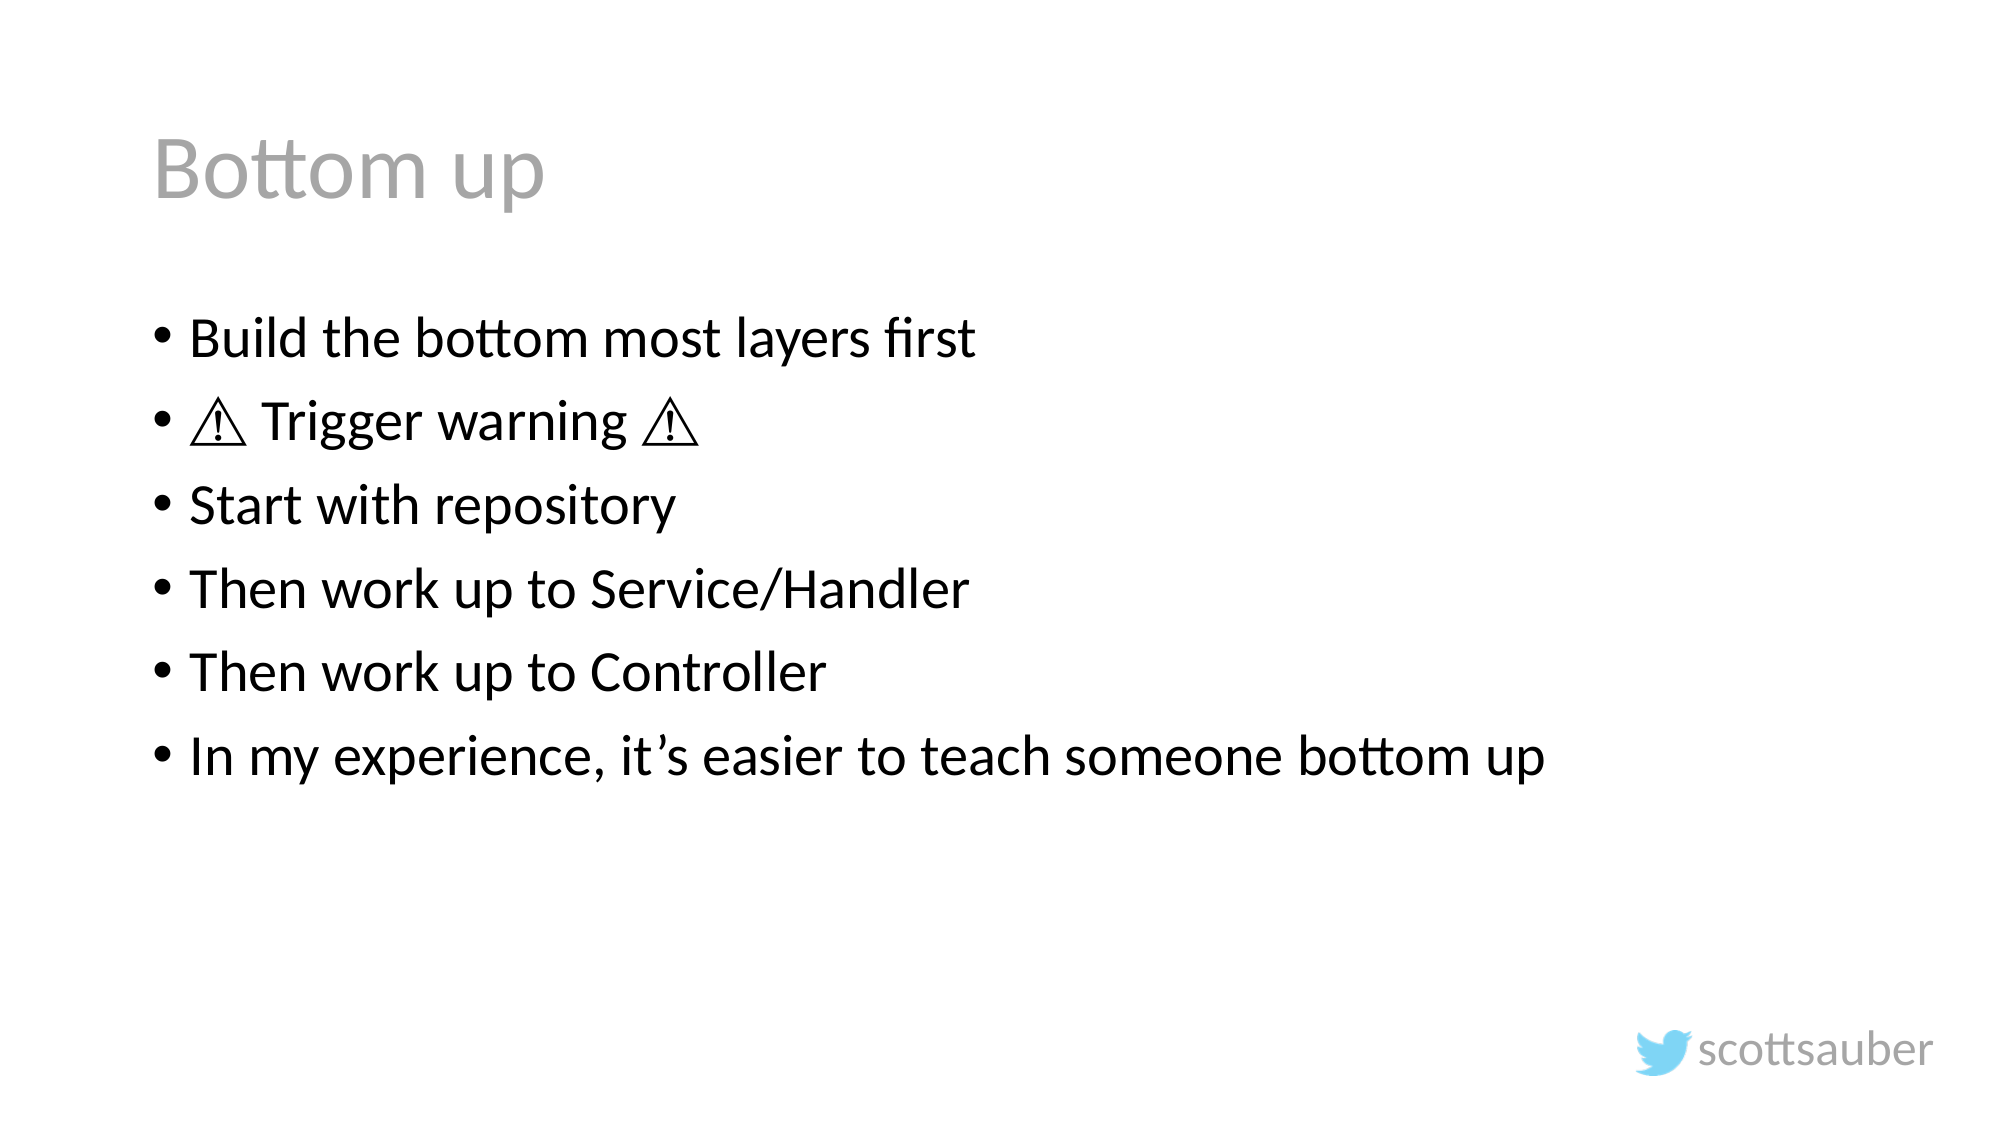

# Bottom up
Build the bottom most layers first
⚠️ Trigger warning ⚠️
Start with repository
Then work up to Service/Handler
Then work up to Controller
In my experience, it’s easier to teach someone bottom up
scottsauber